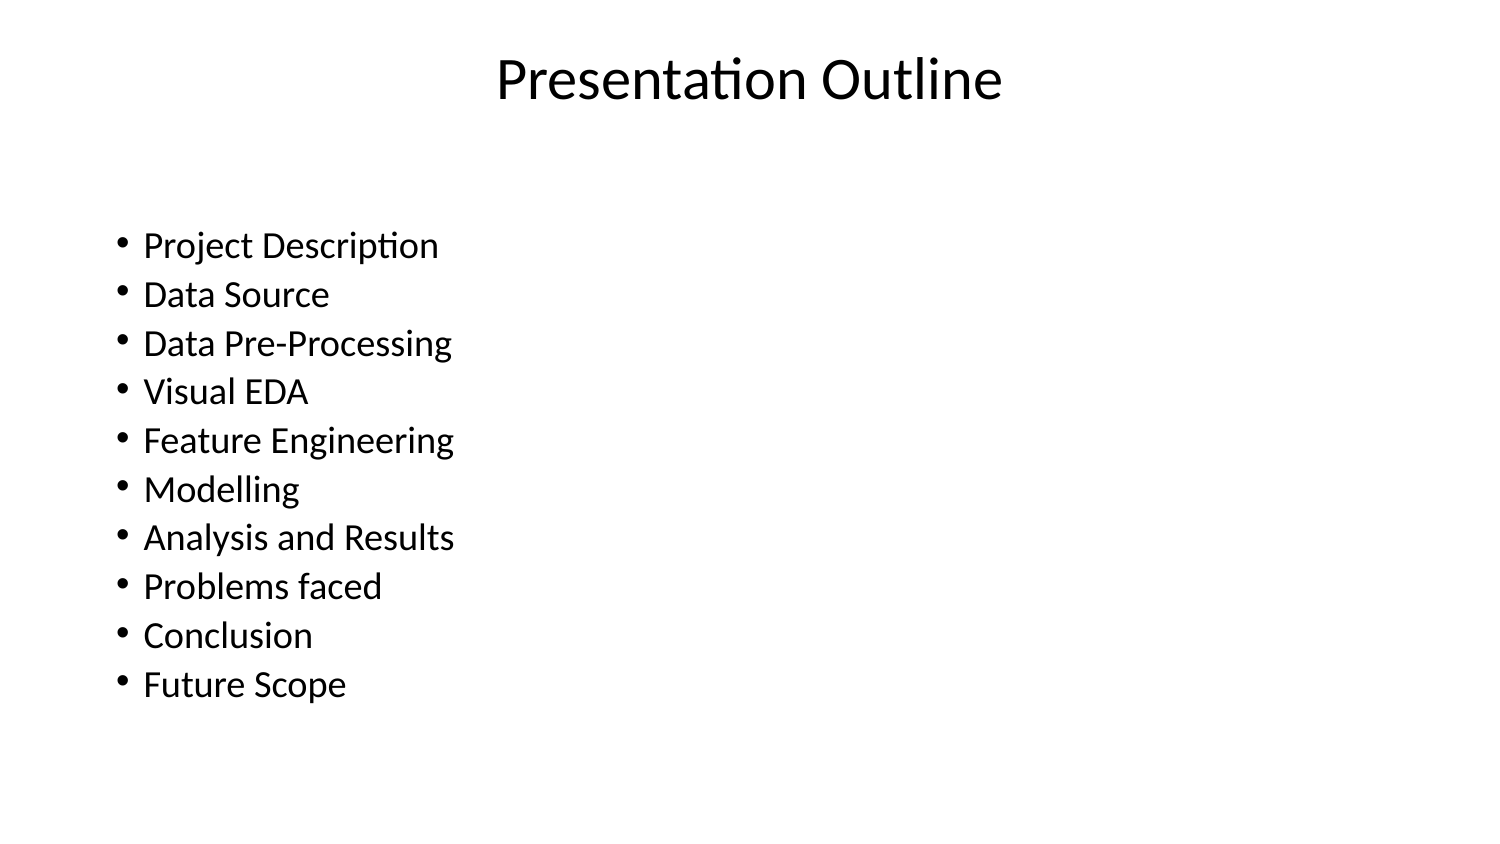

# Presentation Outline
Project Description
Data Source
Data Pre-Processing
Visual EDA
Feature Engineering
Modelling
Analysis and Results
Problems faced
Conclusion
Future Scope